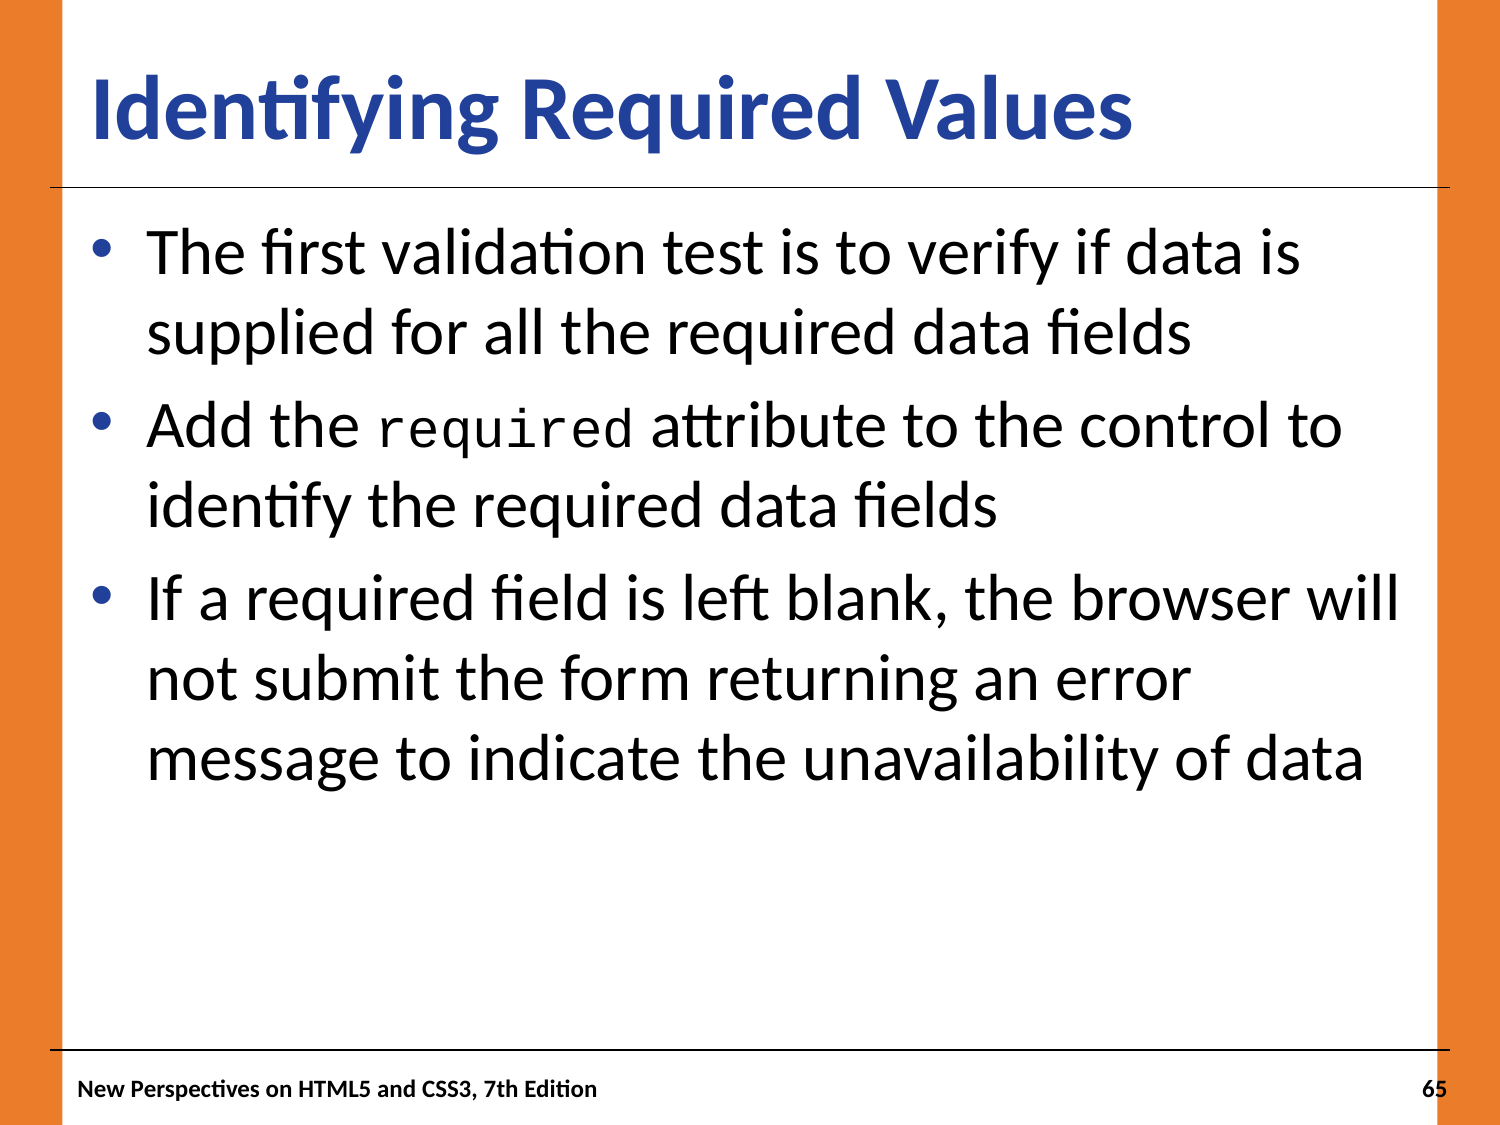

# Identifying Required Values
The first validation test is to verify if data is supplied for all the required data fields
Add the required attribute to the control to identify the required data fields
If a required field is left blank, the browser will not submit the form returning an error message to indicate the unavailability of data
New Perspectives on HTML5 and CSS3, 7th Edition
65